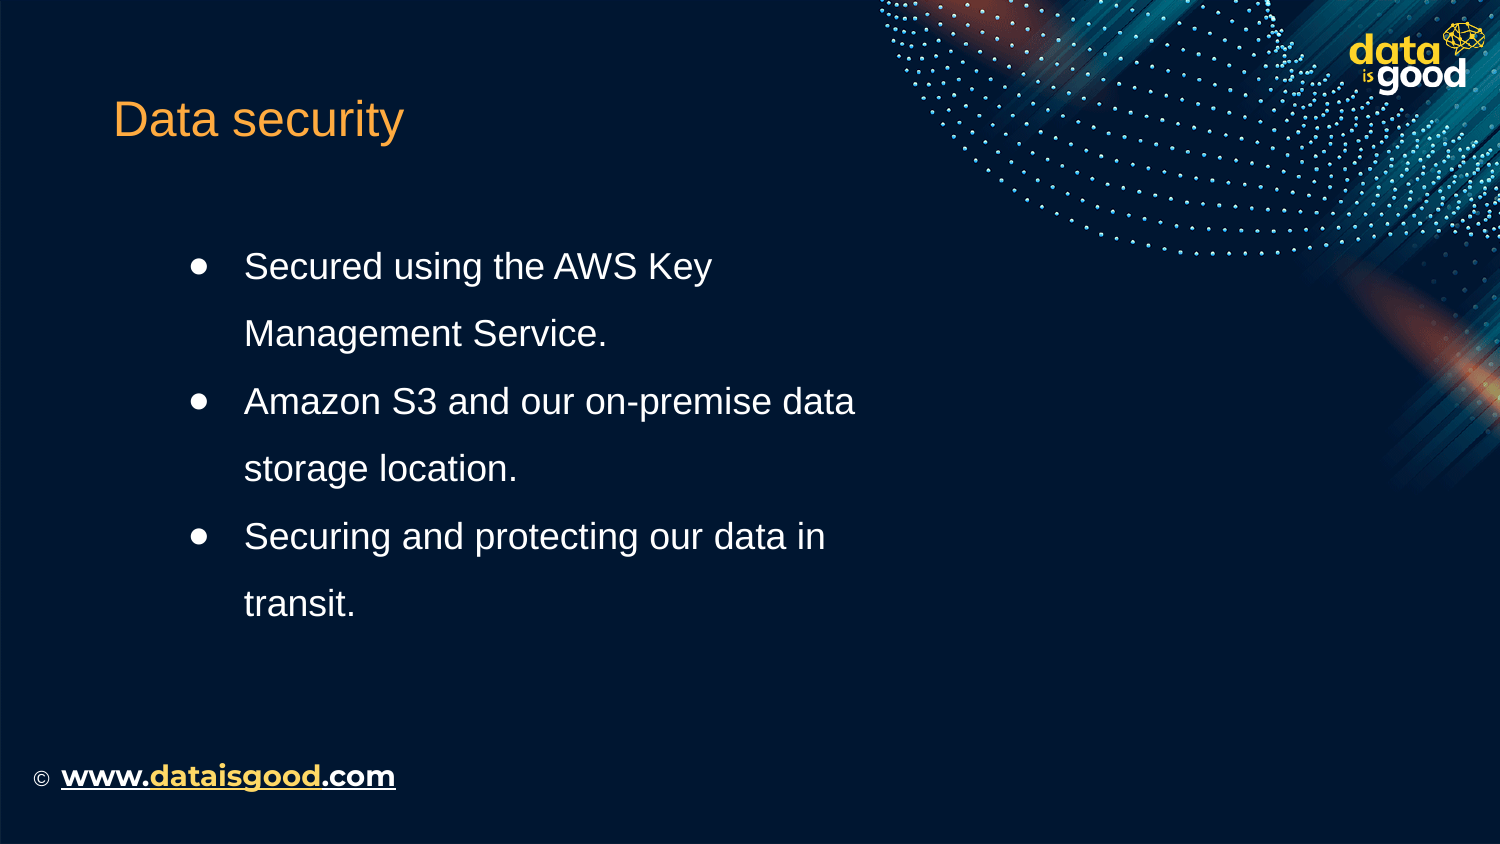

# Data security
Secured using the AWS Key Management Service.
Amazon S3 and our on-premise data storage location.
Securing and protecting our data in transit.